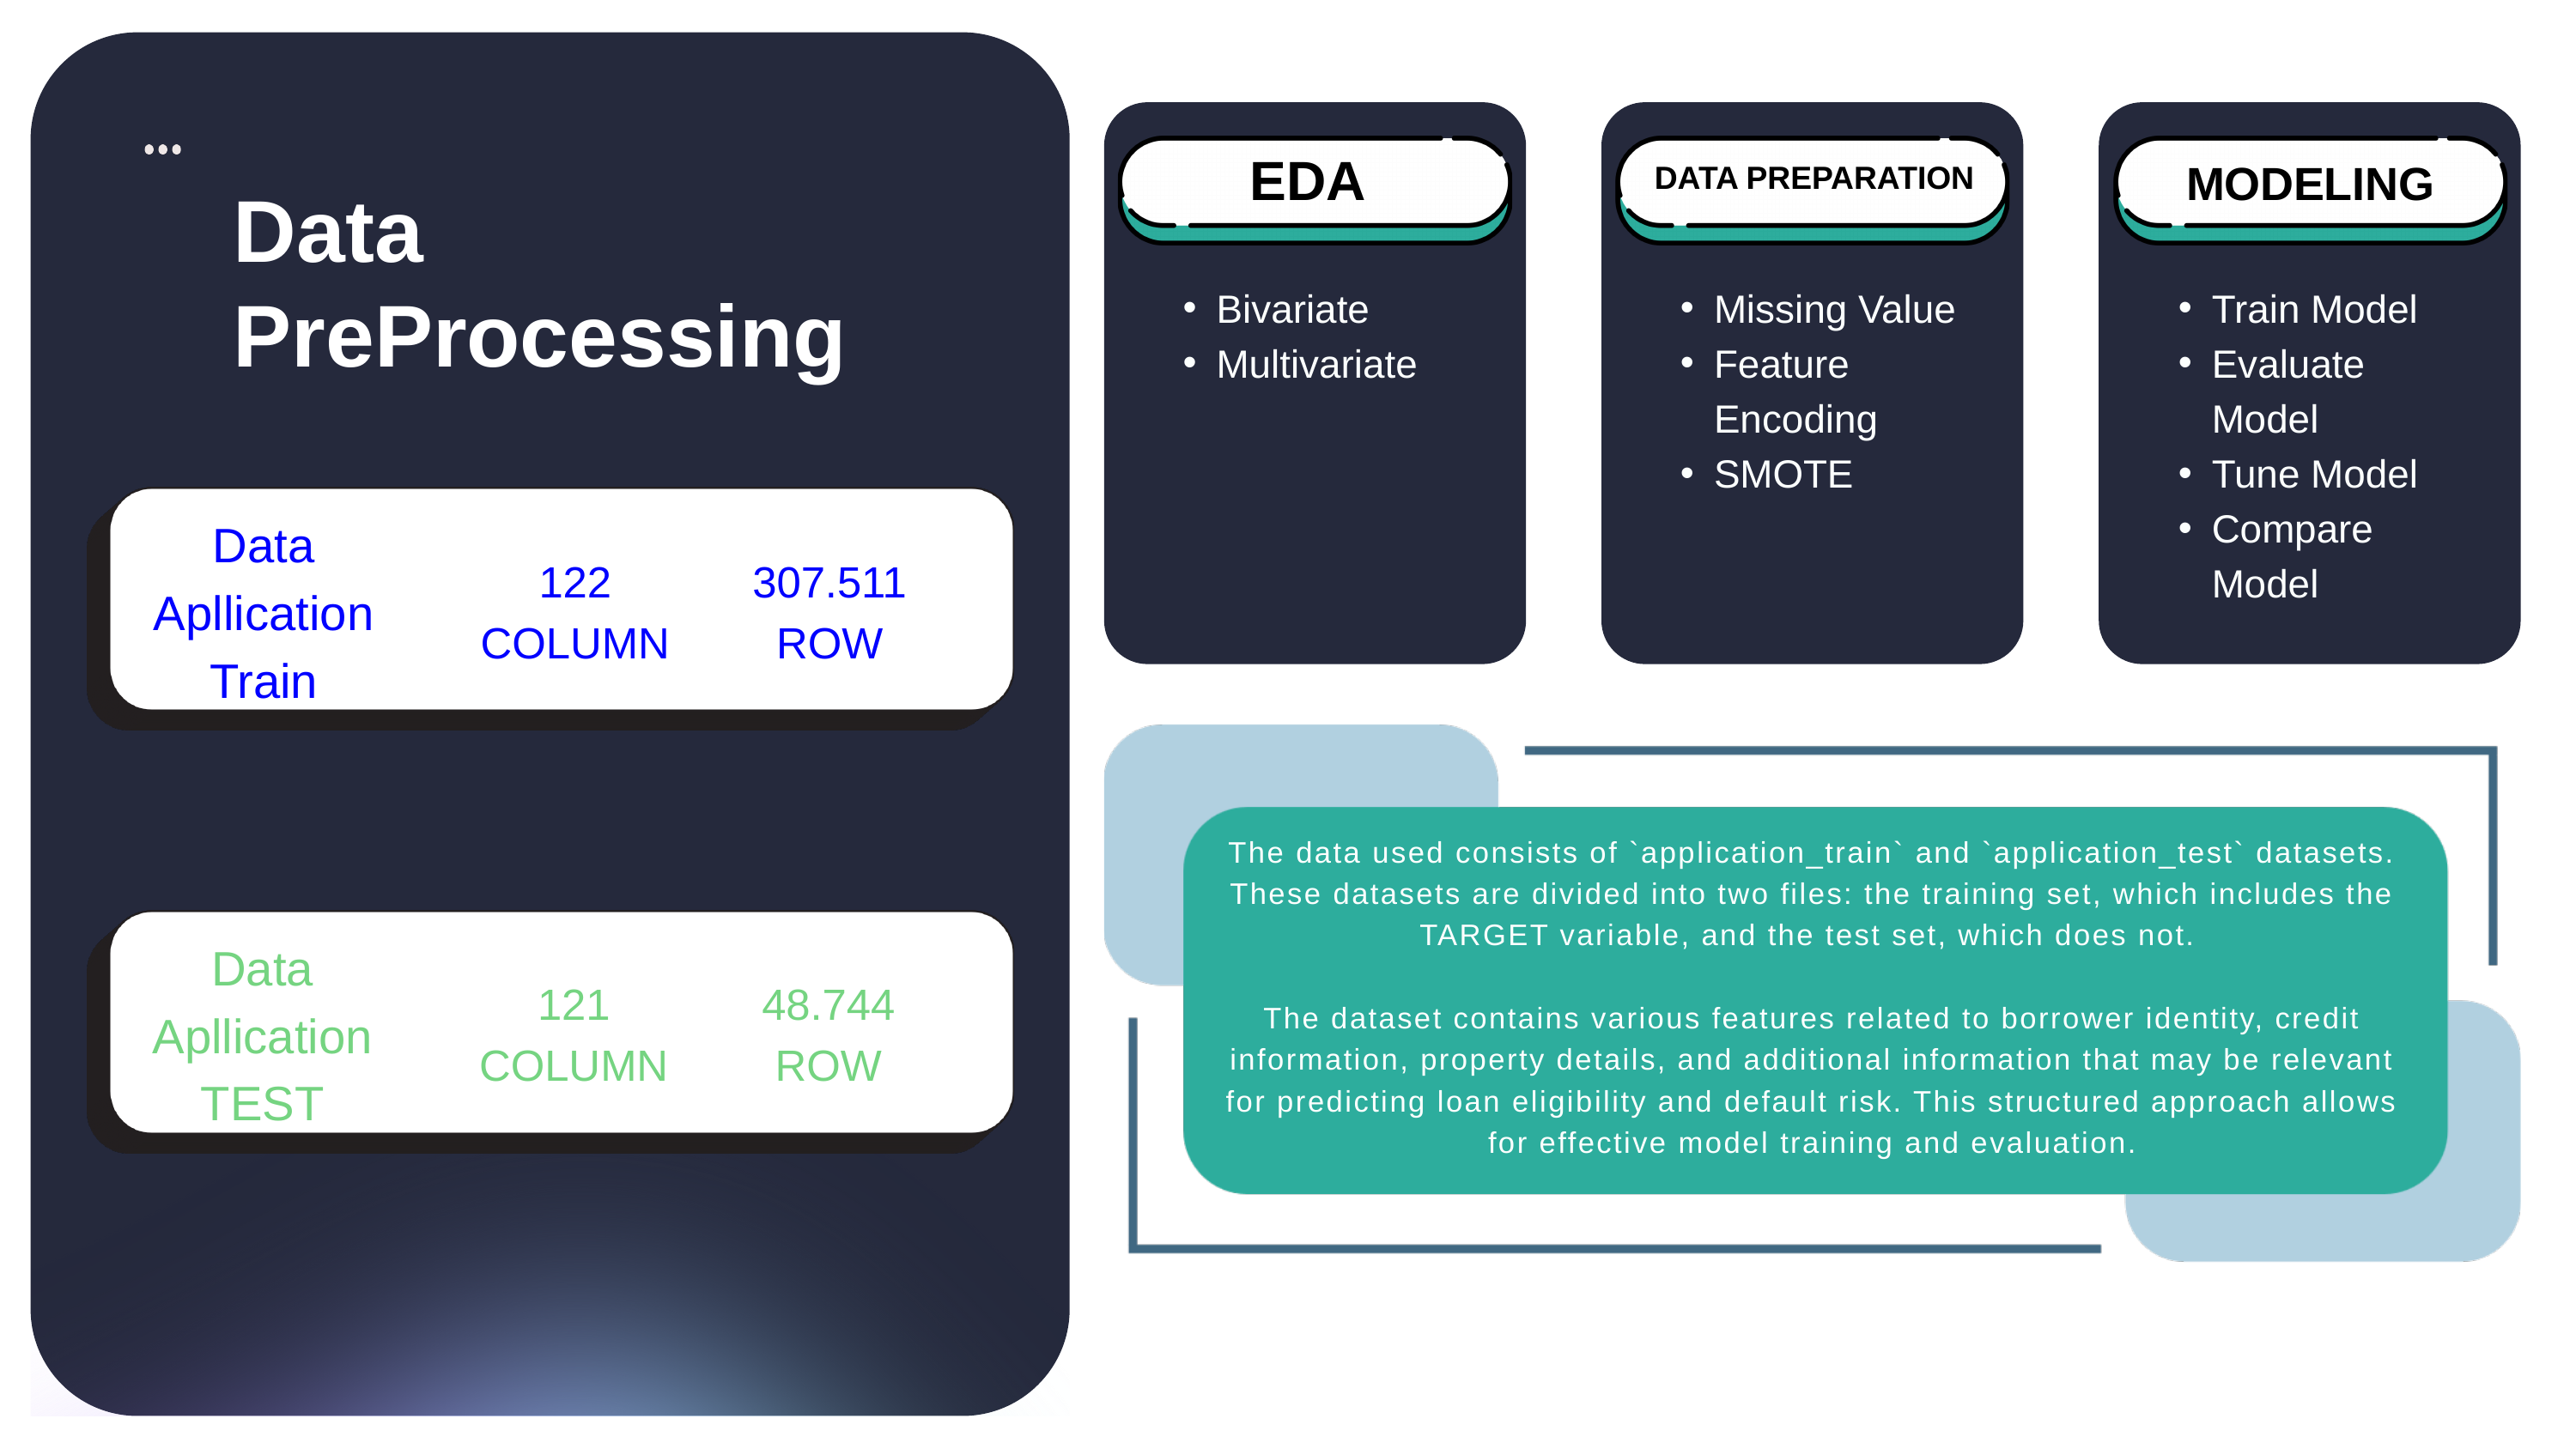

EDA

DATA PREPARATION

MODELING

Data PreProcessing
Bivariate
Multivariate
Missing Value
Feature Encoding
SMOTE
Train Model
Evaluate Model
Tune Model
Compare Model

Data Apllication Train
122
COLUMN
307.511
ROW

The data used consists of `application_train` and `application_test` datasets. These datasets are divided into two files: the training set, which includes the TARGET variable, and the test set, which does not.

The dataset contains various features related to borrower identity, credit information, property details, and additional information that may be relevant for predicting loan eligibility and default risk. This structured approach allows for effective model training and evaluation.

Data Apllication TEST
121
COLUMN
48.744
ROW